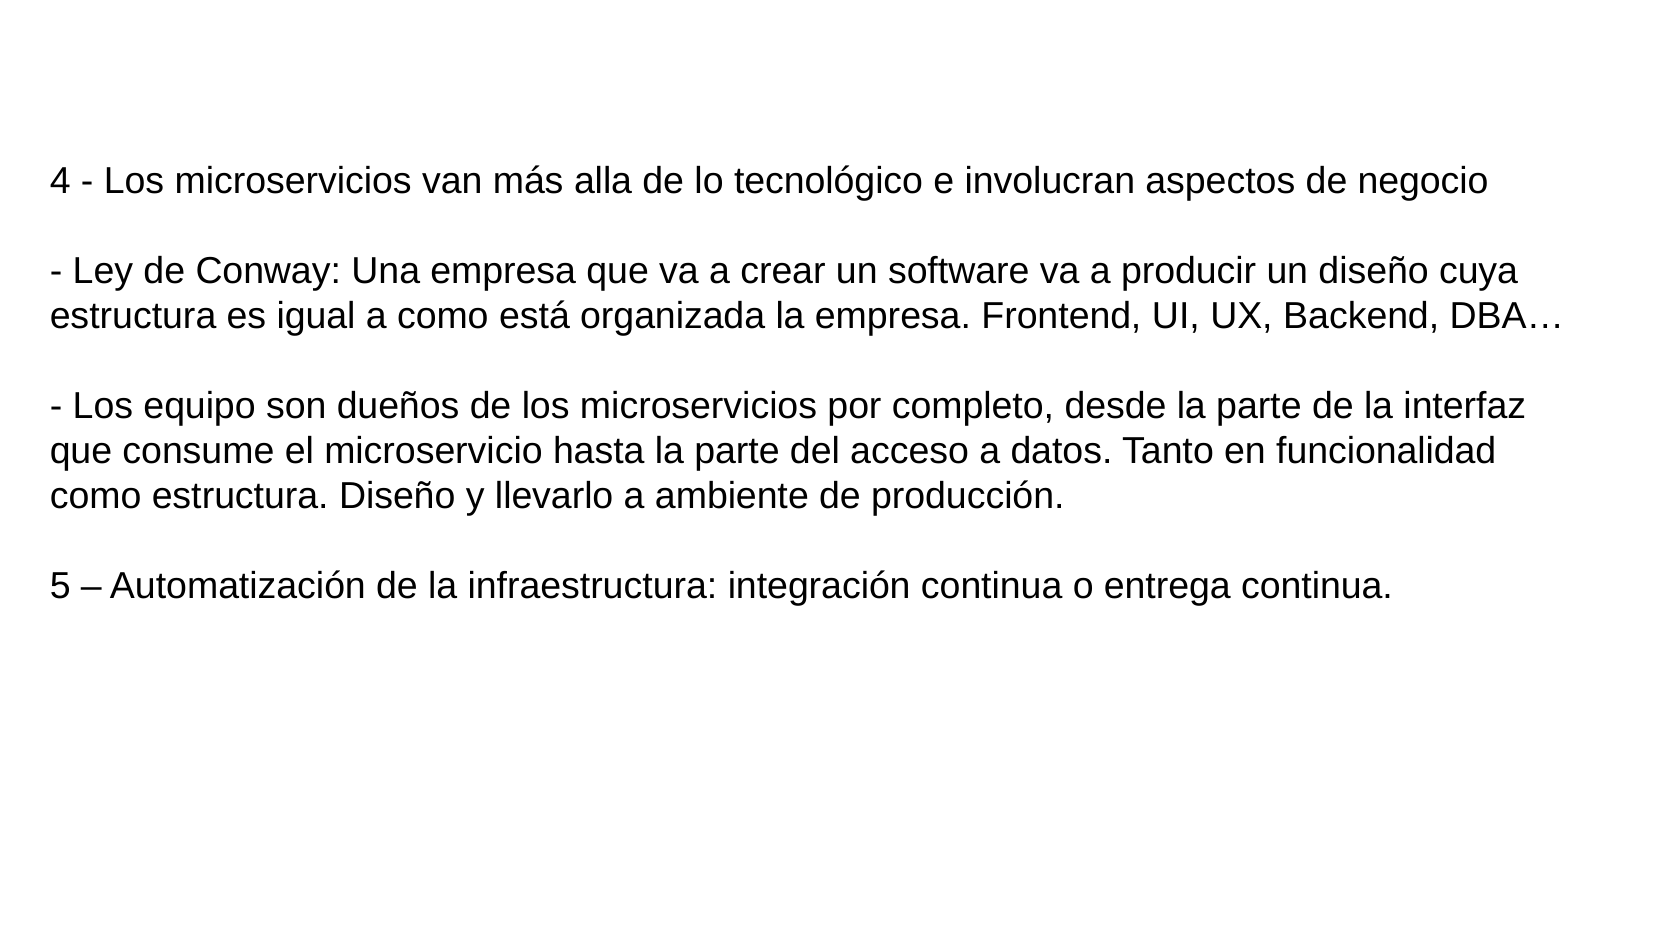

4 - Los microservicios van más alla de lo tecnológico e involucran aspectos de negocio

- Ley de Conway: Una empresa que va a crear un software va a producir un diseño cuya estructura es igual a como está organizada la empresa. Frontend, UI, UX, Backend, DBA…

- Los equipo son dueños de los microservicios por completo, desde la parte de la interfaz que consume el microservicio hasta la parte del acceso a datos. Tanto en funcionalidad como estructura. Diseño y llevarlo a ambiente de producción.

5 – Automatización de la infraestructura: integración continua o entrega continua.